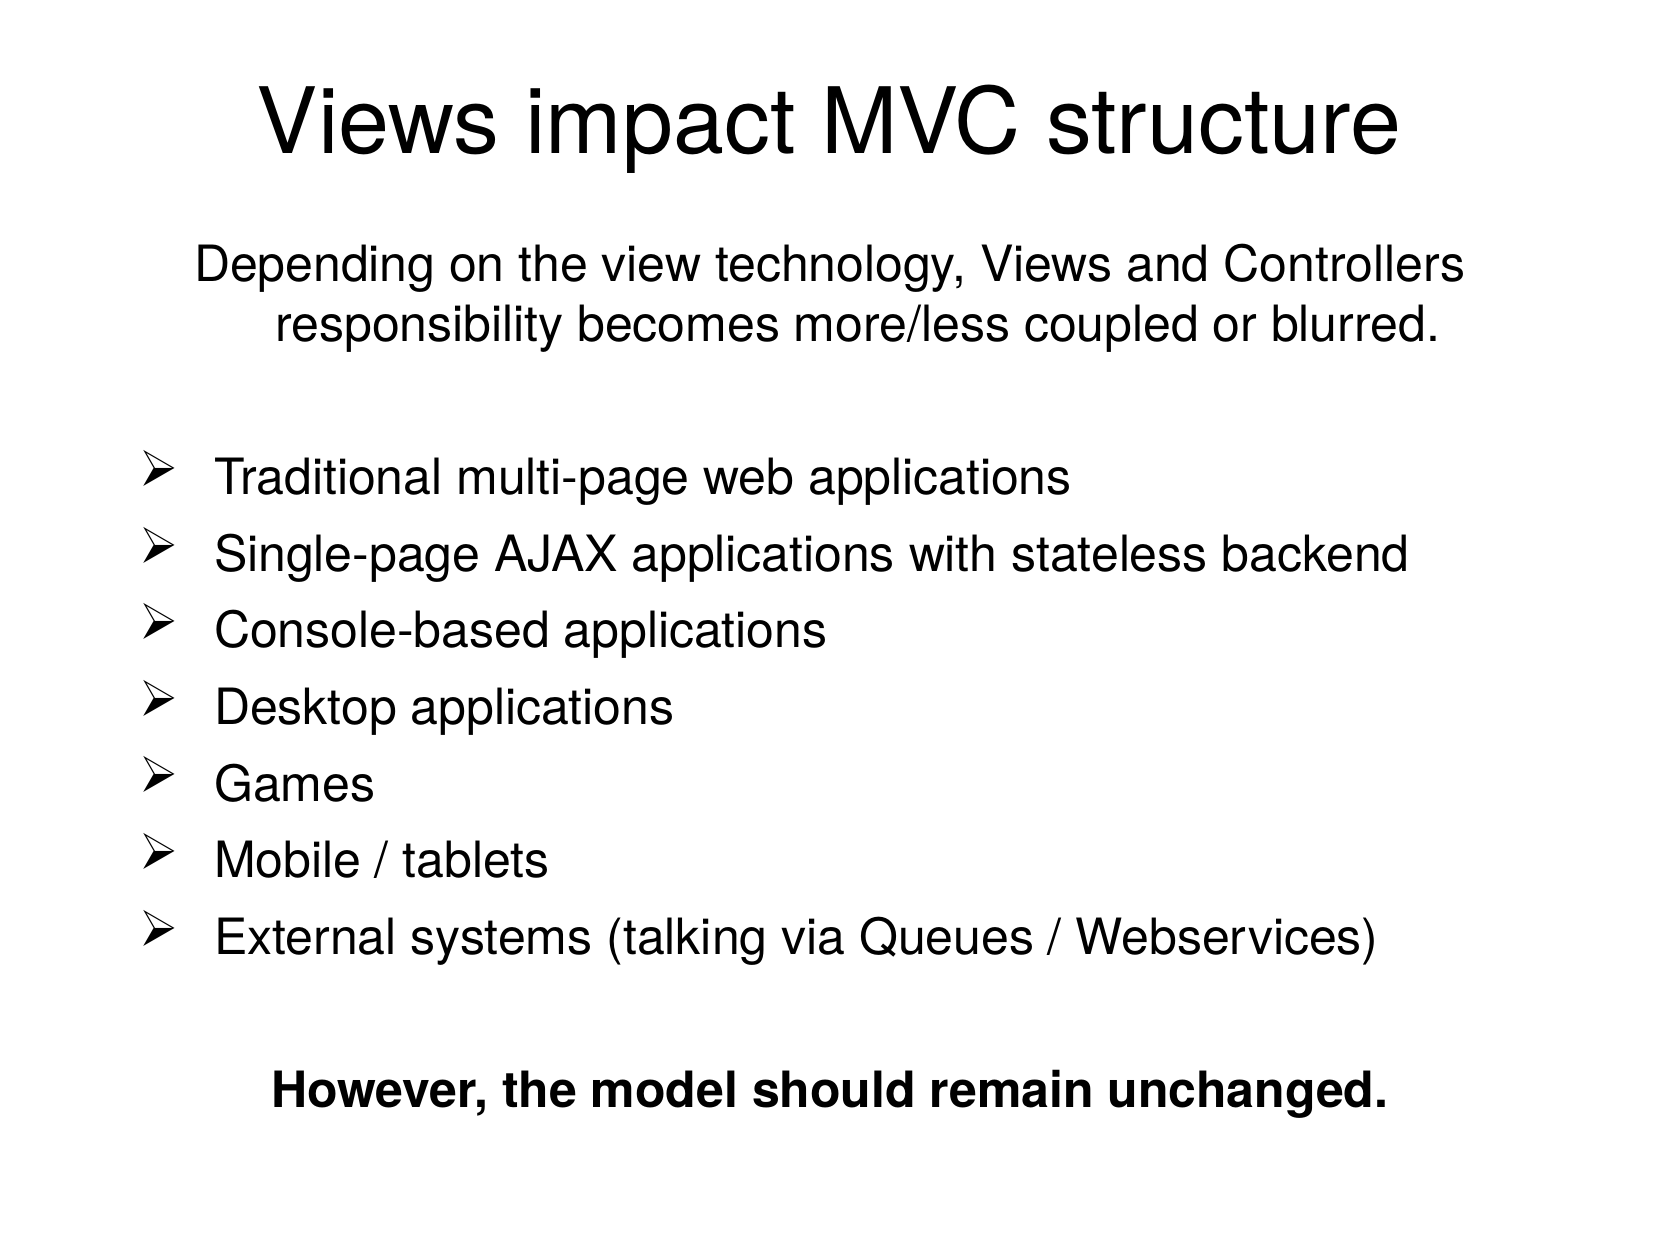

# Views impact MVC structure
Depending on the view technology, Views and Controllers responsibility becomes more/less coupled or blurred.

Traditional multi-page web applications
Single-page AJAX applications with stateless backend
Console-based applications
Desktop applications
Games
Mobile / tablets
External systems (talking via Queues / Webservices)

However, the model should remain unchanged.